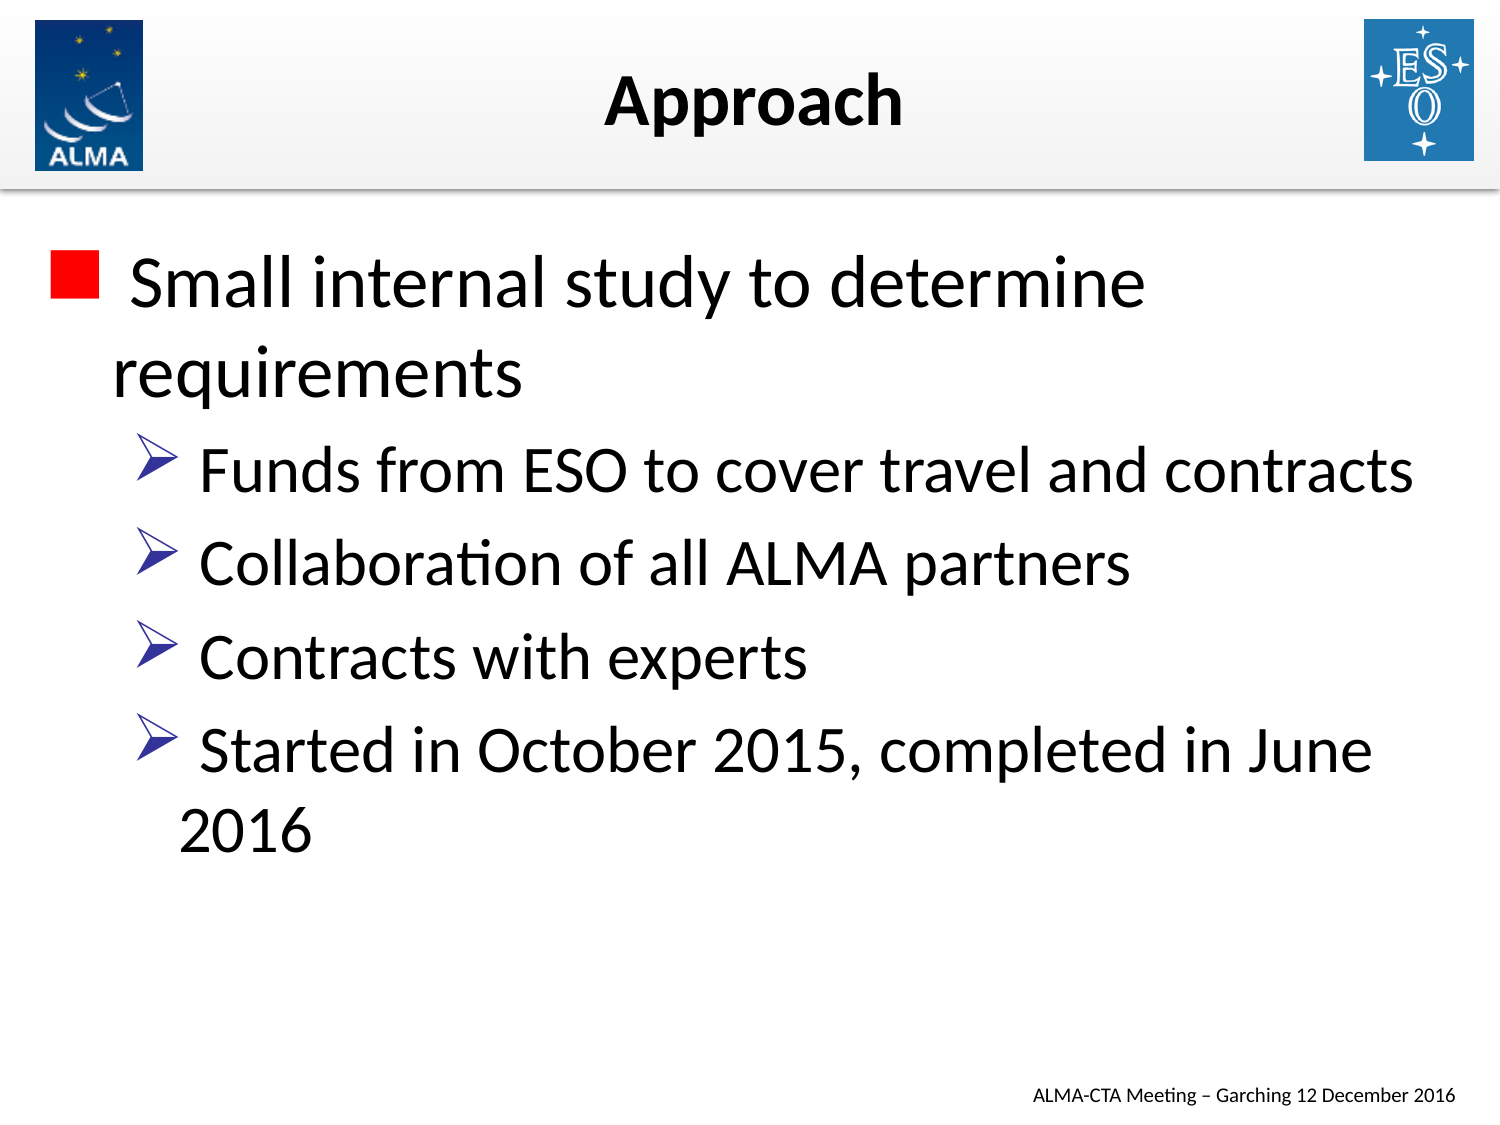

# Approach
 Small internal study to determine requirements
 Funds from ESO to cover travel and contracts
 Collaboration of all ALMA partners
 Contracts with experts
 Started in October 2015, completed in June 2016